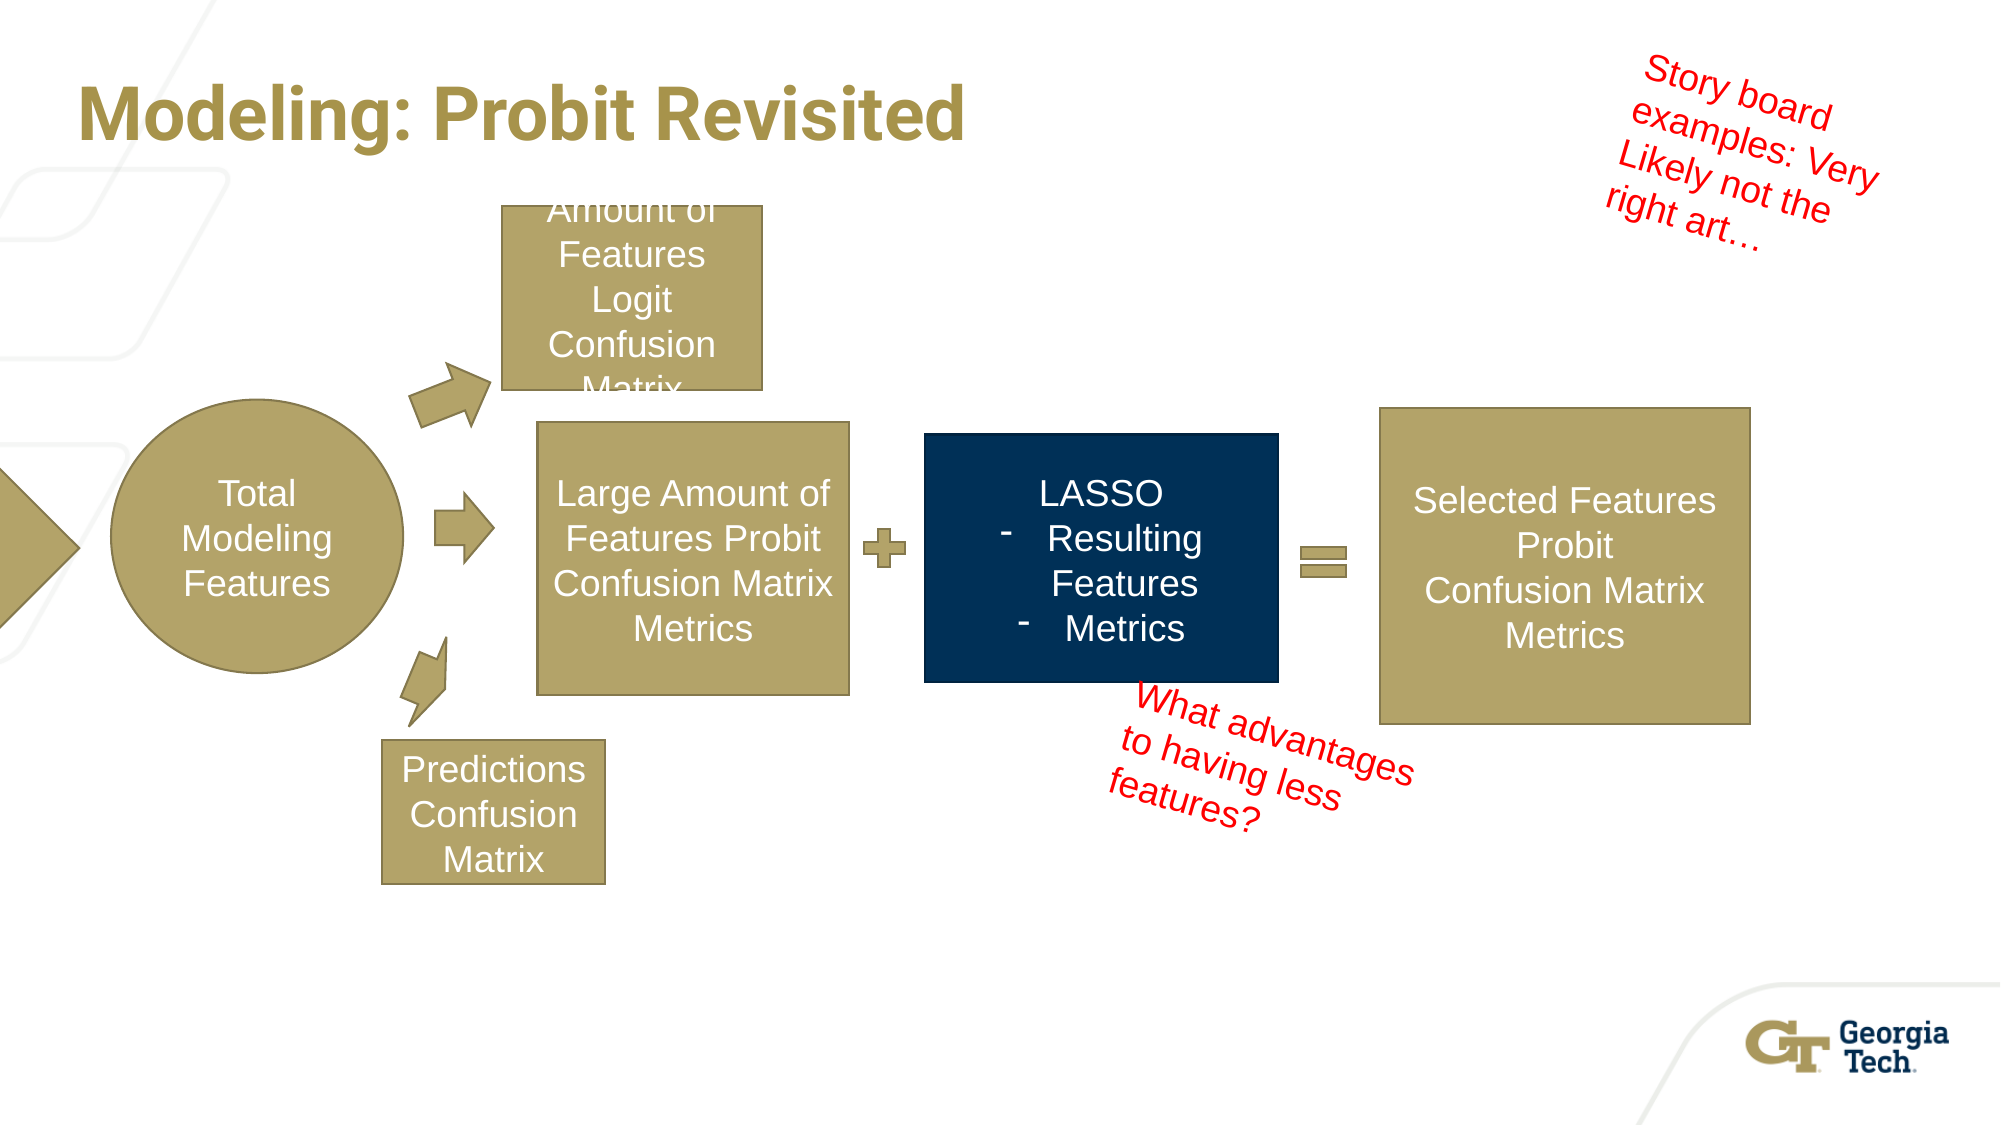

# Modeling: Probit Revisited
Story board examples: Very Likely not the right art…
Small Amount of Features Logit
Confusion Matrix
Metrics

Total Modeling Features
Selected Features Probit
Confusion Matrix
Metrics
Large Amount of Features Probit
Confusion Matrix
Metrics
LASSO
Resulting Features
Metrics

What advantages to having less features?
ESPN Predictions
Confusion Matrix
Metrics